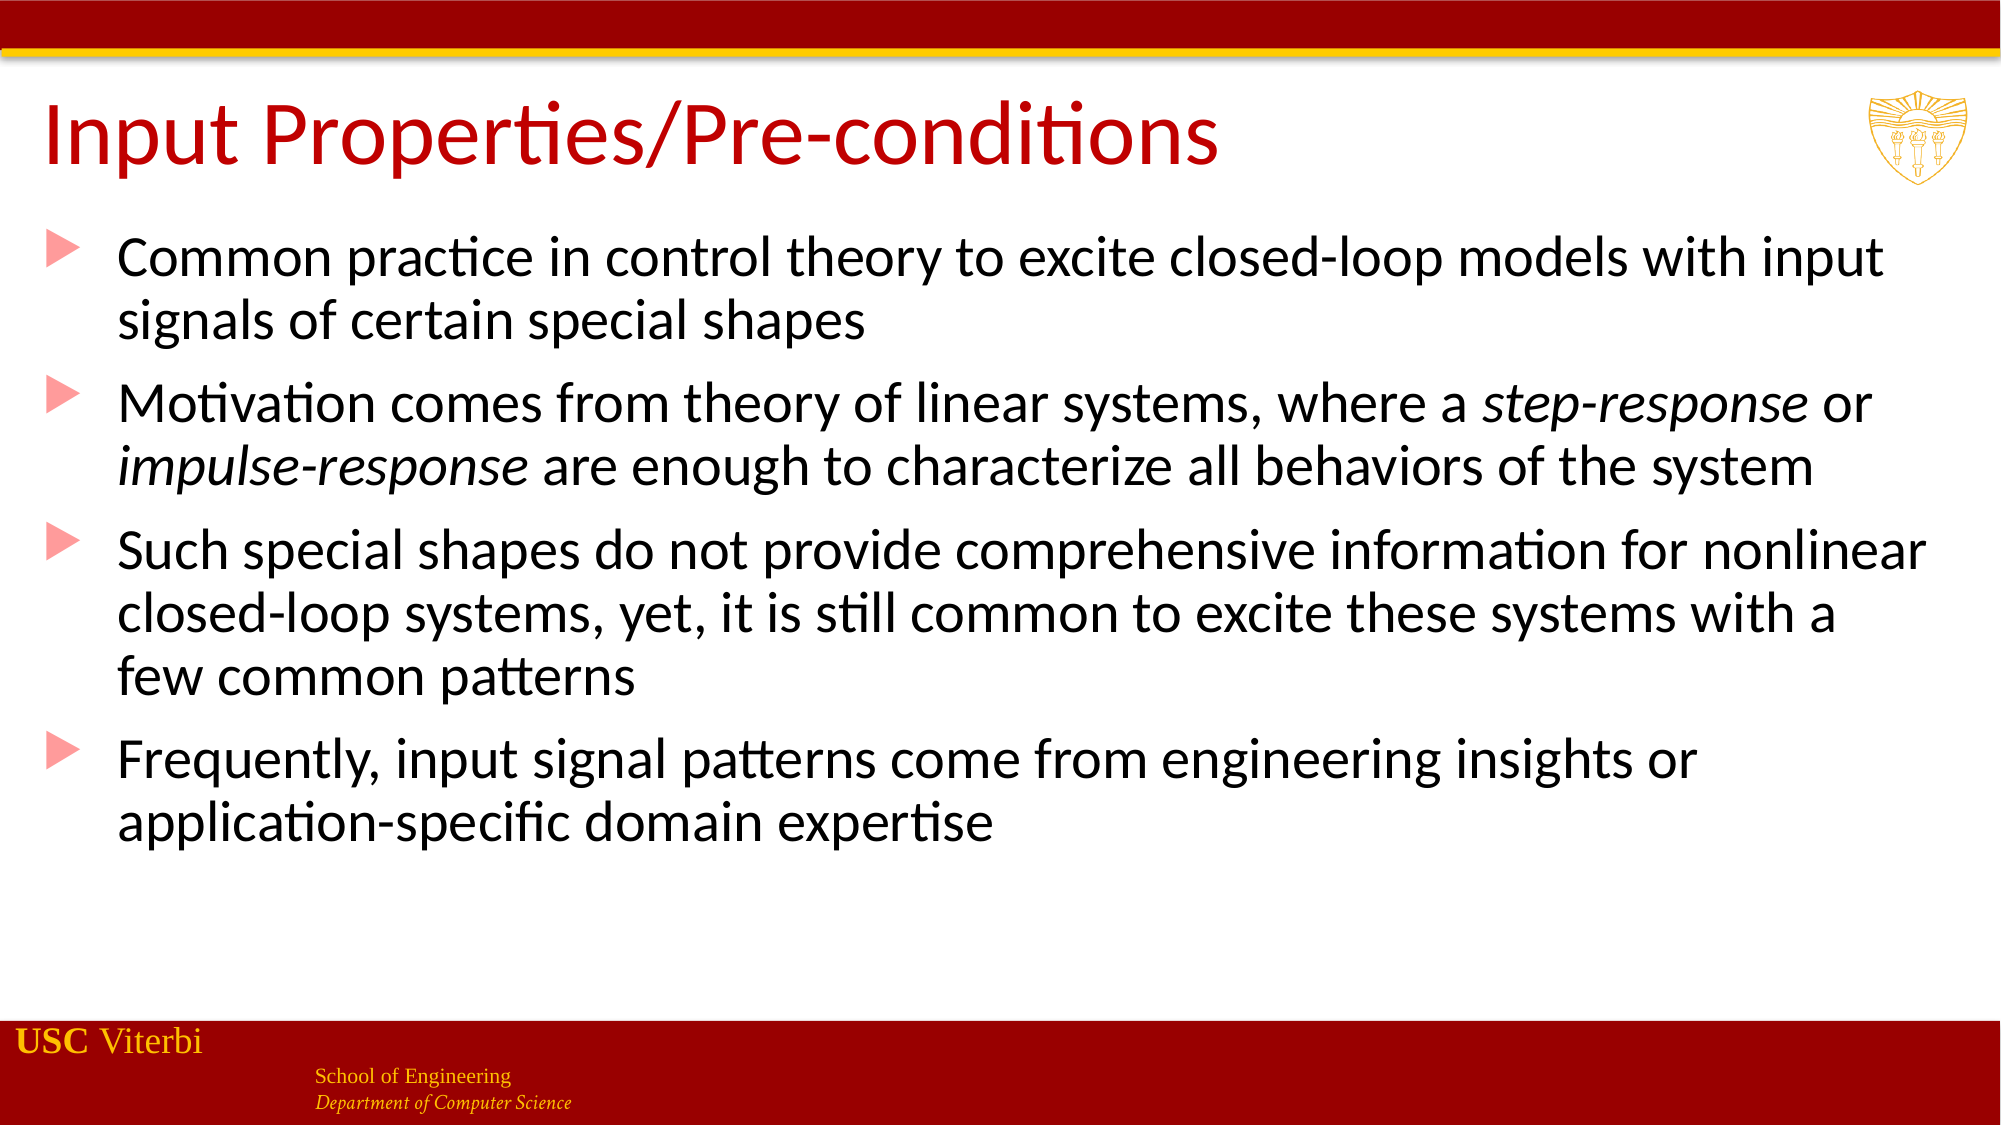

# Input Properties/Pre-conditions
Common practice in control theory to excite closed-loop models with input signals of certain special shapes
Motivation comes from theory of linear systems, where a step-response or impulse-response are enough to characterize all behaviors of the system
Such special shapes do not provide comprehensive information for nonlinear closed-loop systems, yet, it is still common to excite these systems with a few common patterns
Frequently, input signal patterns come from engineering insights or application-specific domain expertise
29